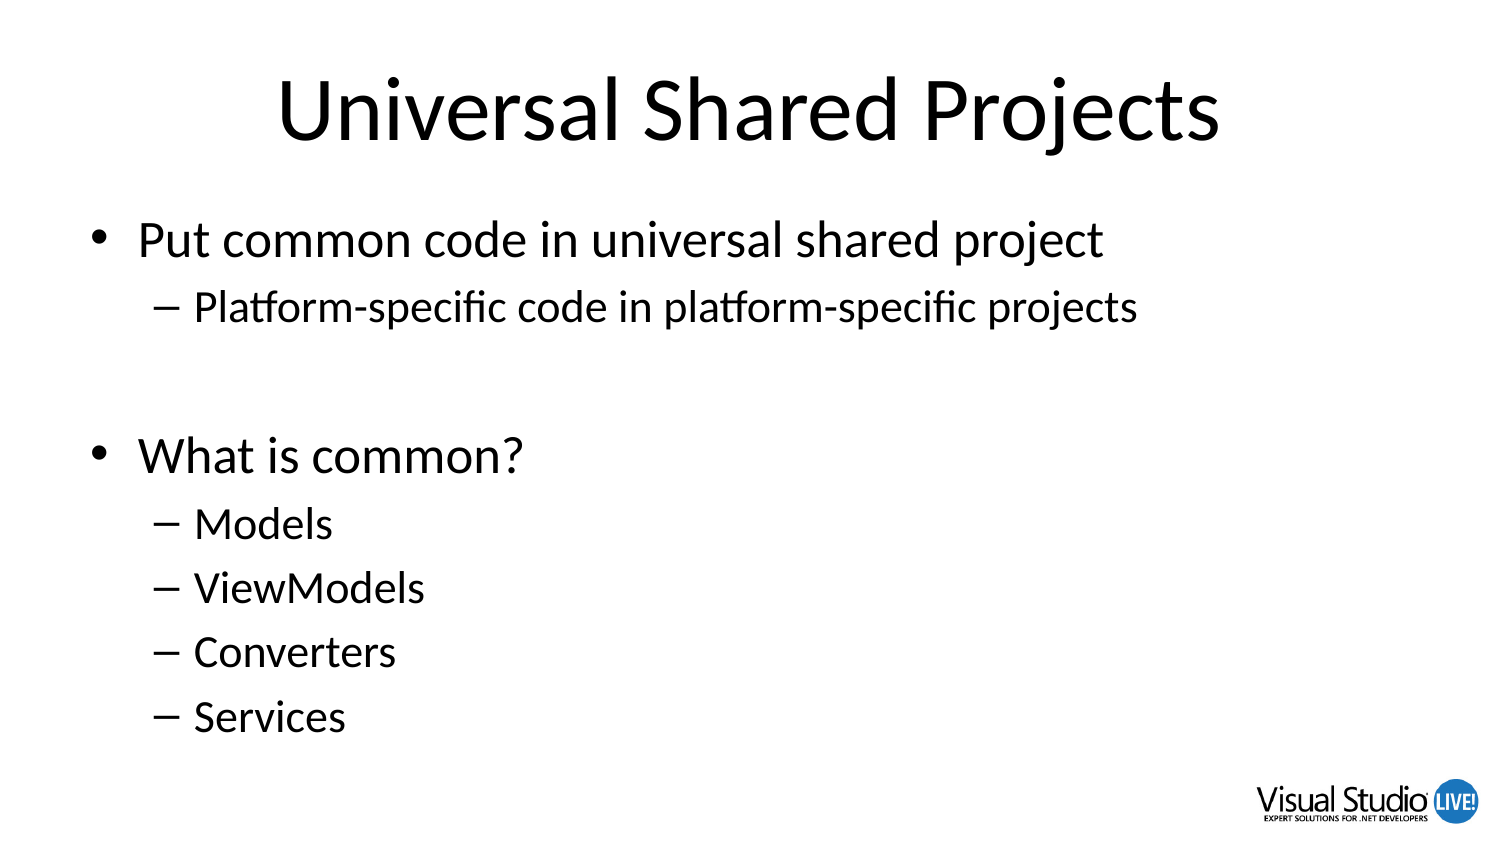

# Universal Shared Projects
Put common code in universal shared project
Platform-specific code in platform-specific projects

What is common?
Models
ViewModels
Converters
Services